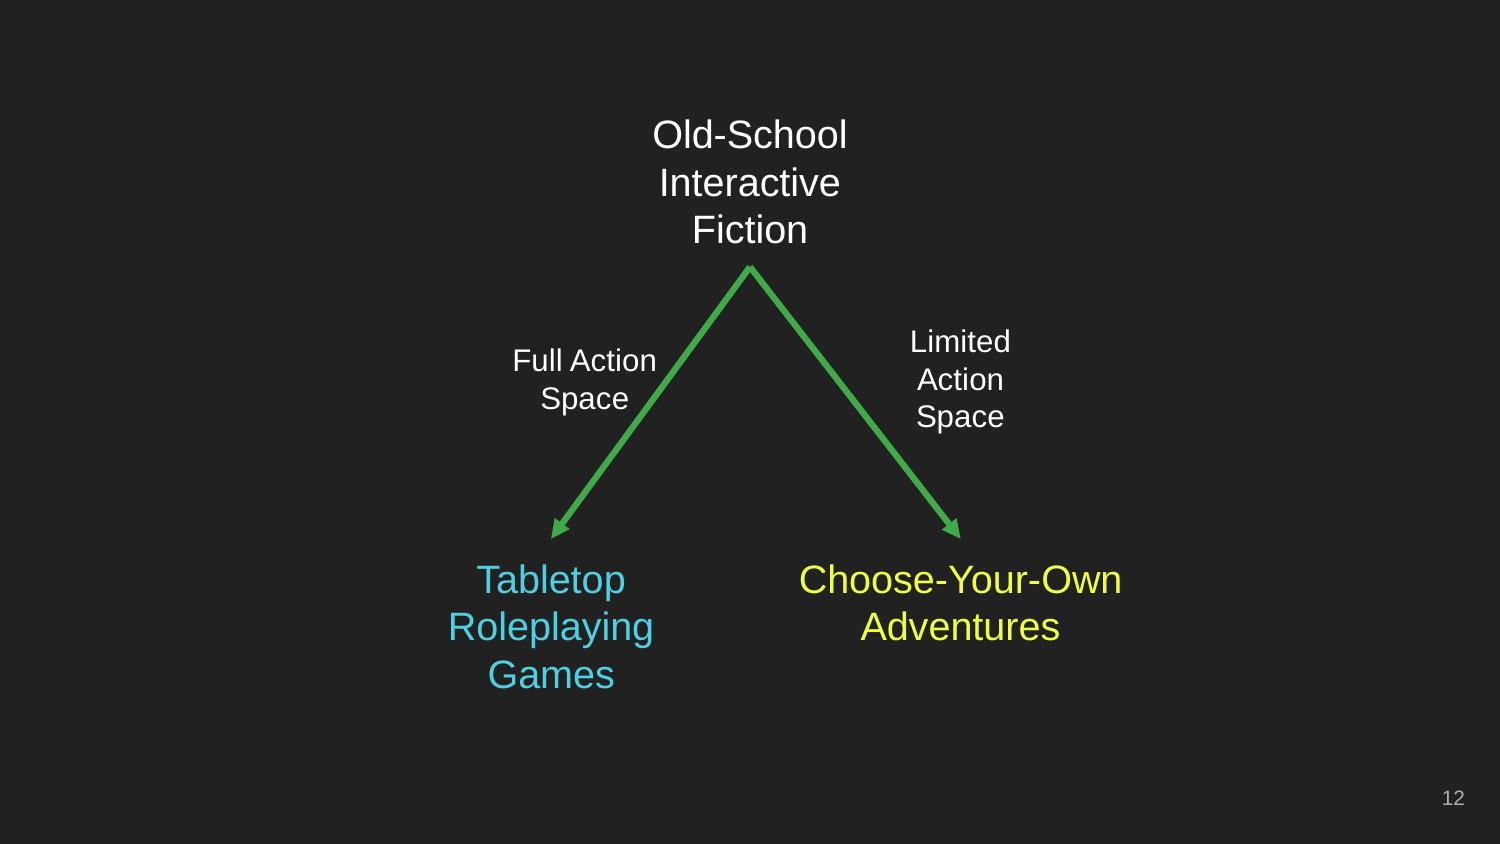

Old-School Interactive Fiction
Limited Action Space
Full Action Space
Tabletop Roleplaying Games
Choose-Your-Own Adventures
12